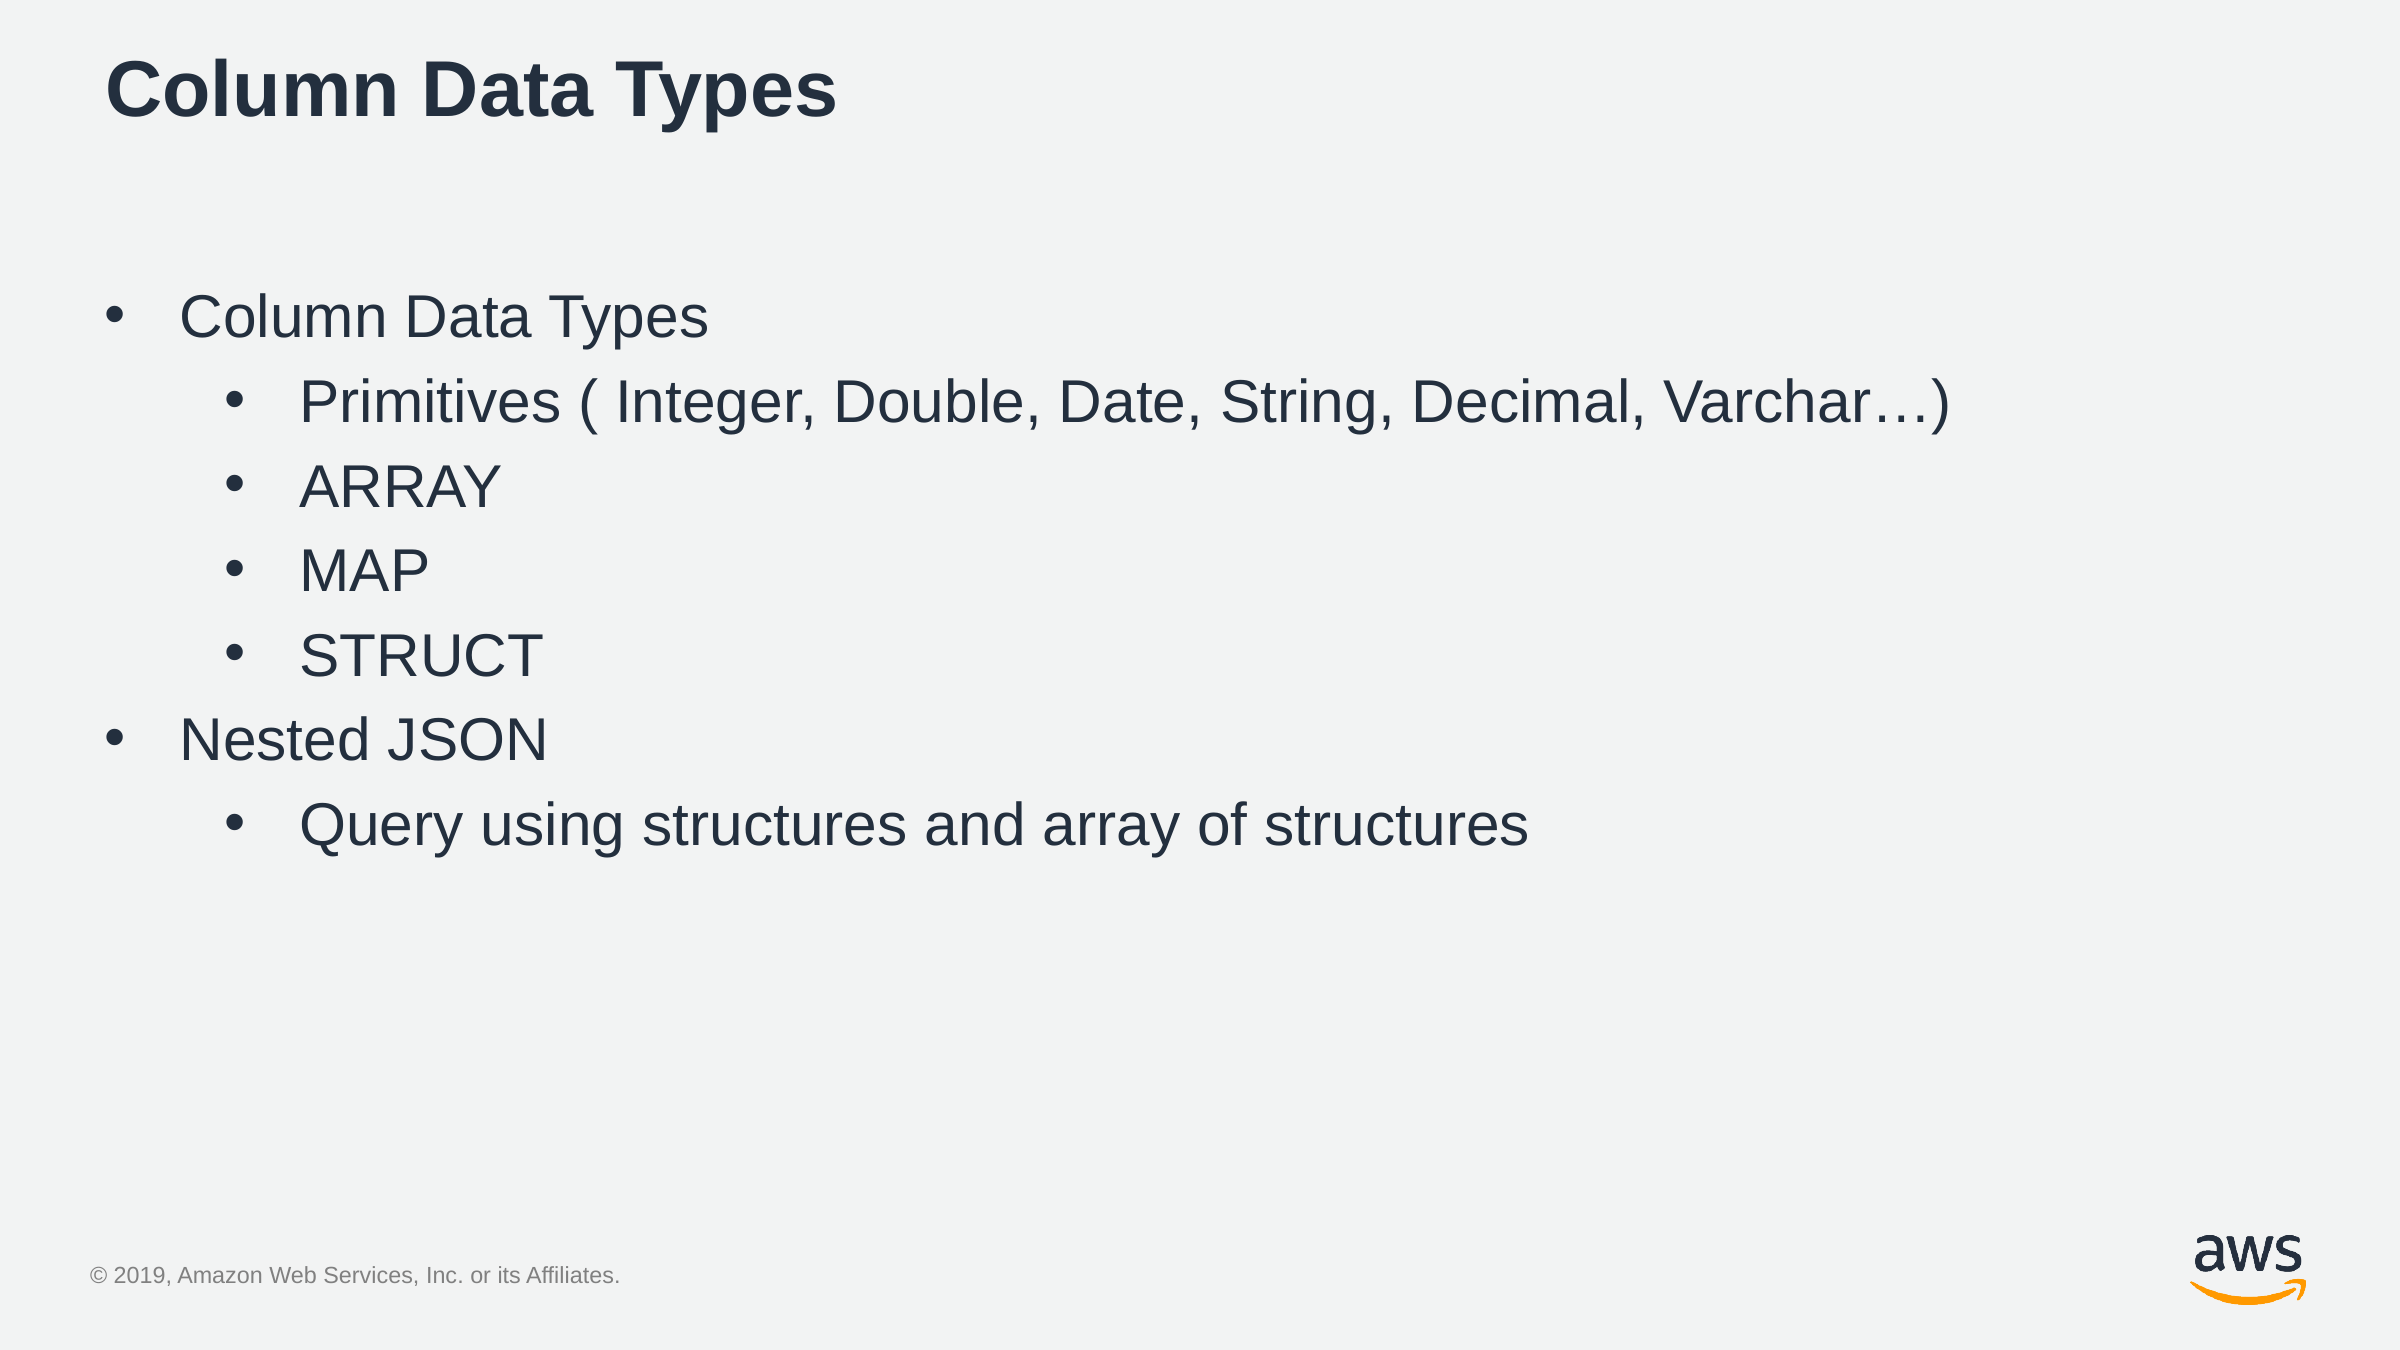

# Column Data Types
Column Data Types
Primitives ( Integer, Double, Date, String, Decimal, Varchar…)
ARRAY
MAP
STRUCT
Nested JSON
Query using structures and array of structures